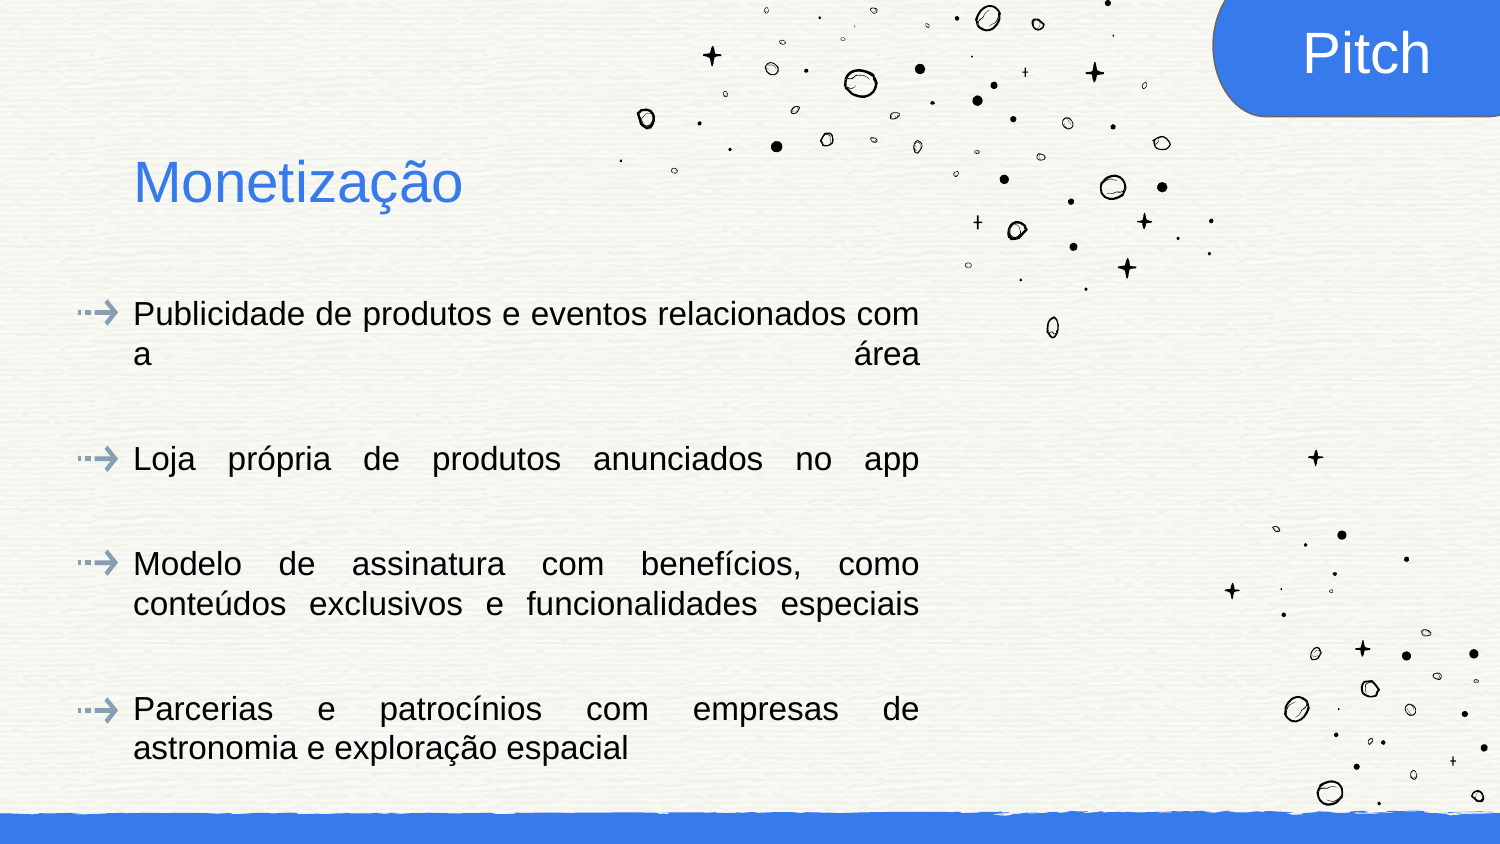

# Pitch
Monetização
Publicidade de produtos e eventos relacionados com a área
Loja própria de produtos anunciados no app
Modelo de assinatura com benefícios, como conteúdos exclusivos e funcionalidades especiais
Parcerias e patrocínios com empresas de astronomia e exploração espacial